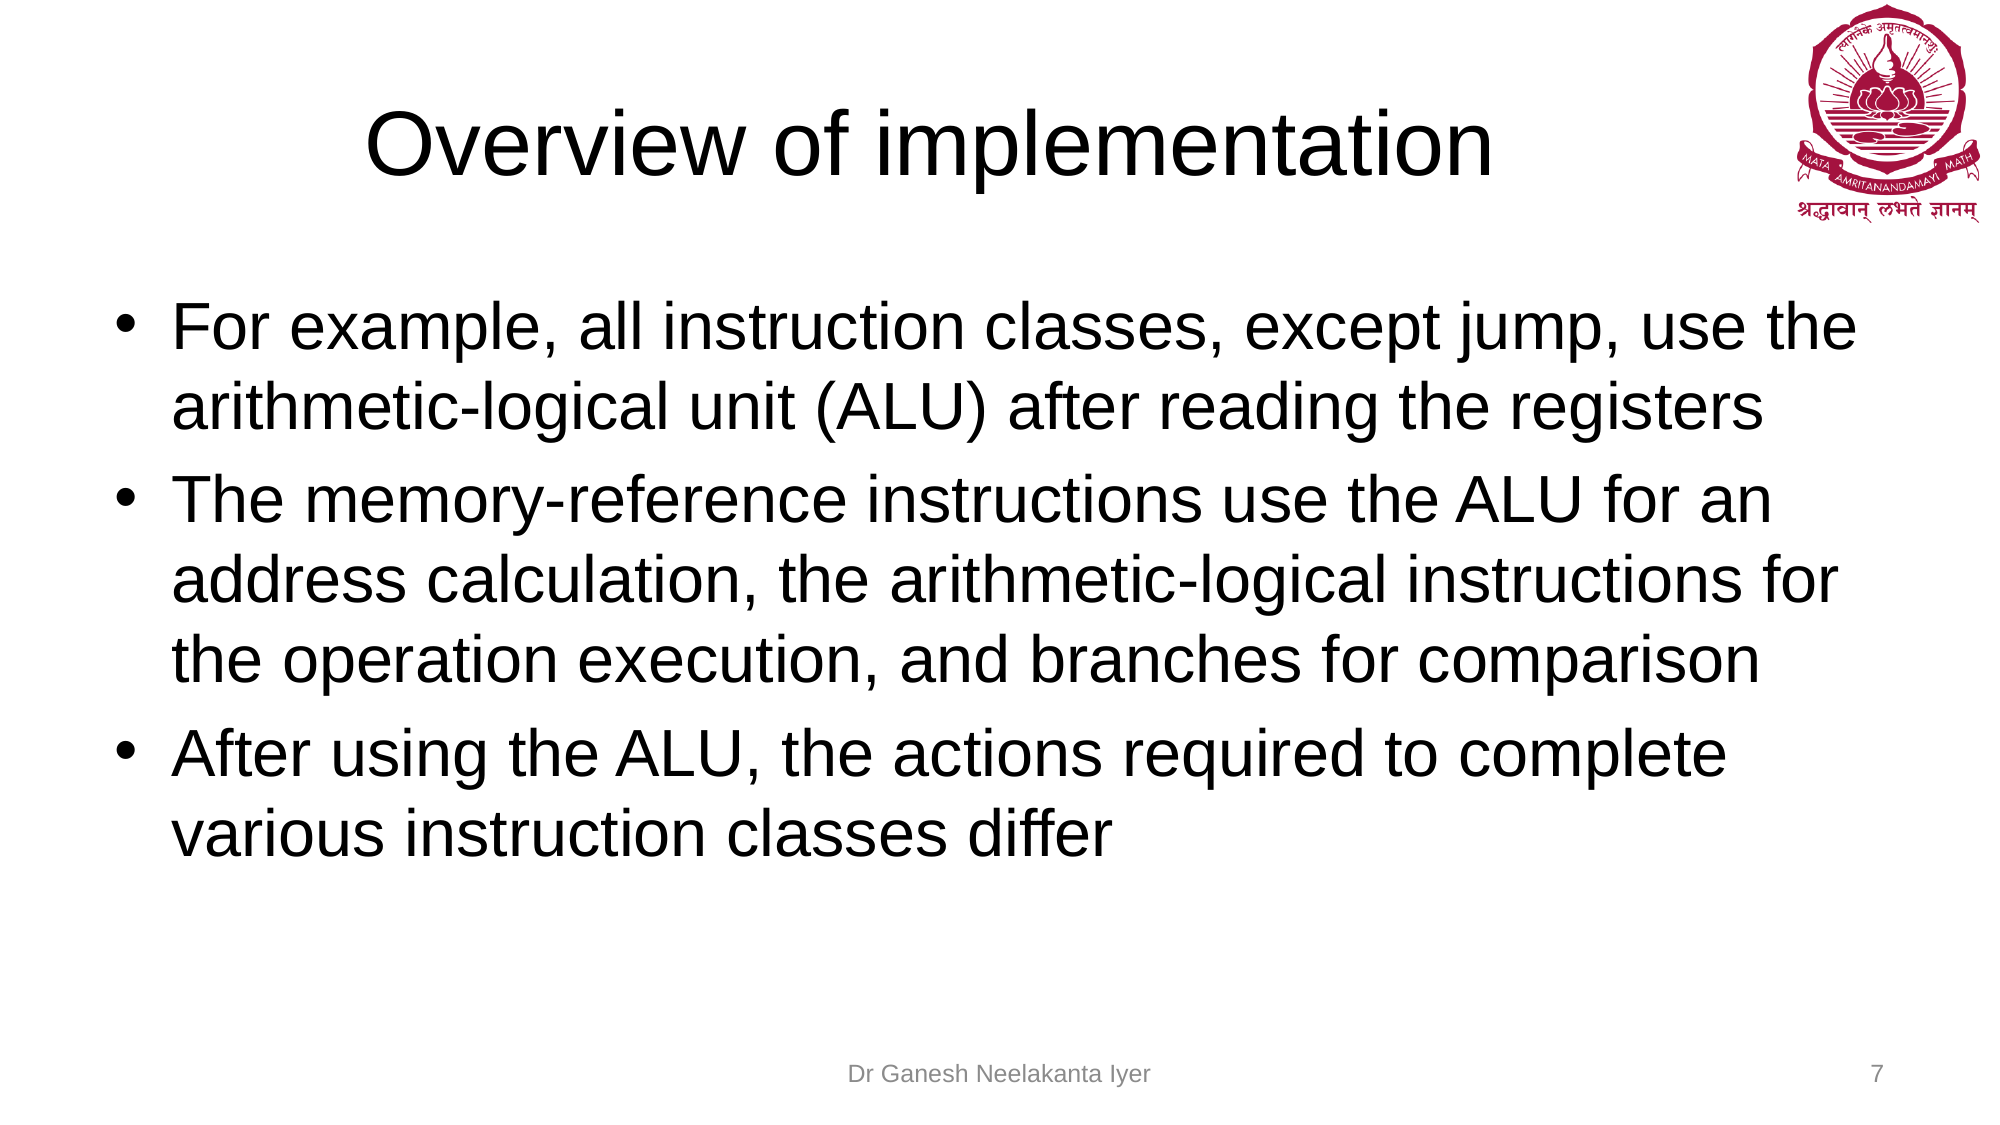

# Overview of implementation
For example, all instruction classes, except jump, use the arithmetic-logical unit (ALU) after reading the registers
The memory-reference instructions use the ALU for an address calculation, the arithmetic-logical instructions for the operation execution, and branches for comparison
After using the ALU, the actions required to complete various instruction classes differ
Dr Ganesh Neelakanta Iyer
7